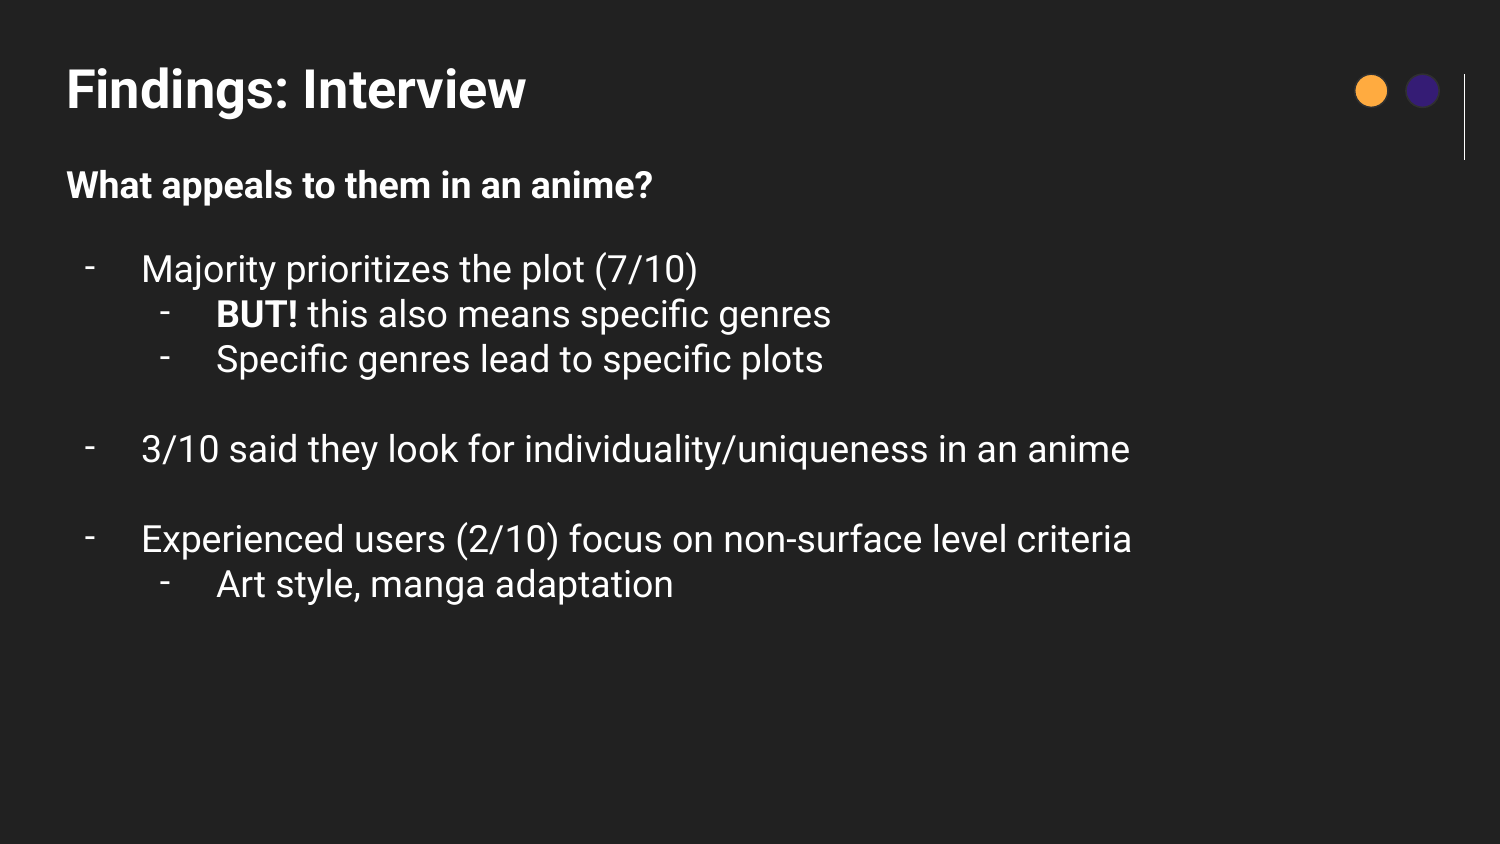

# Findings: Interview

What appeals to them in an anime?
Majority prioritizes the plot (7/10)
BUT! this also means specific genres
Specific genres lead to specific plots

3/10 said they look for individuality/uniqueness in an anime

Experienced users (2/10) focus on non-surface level criteria
Art style, manga adaptation